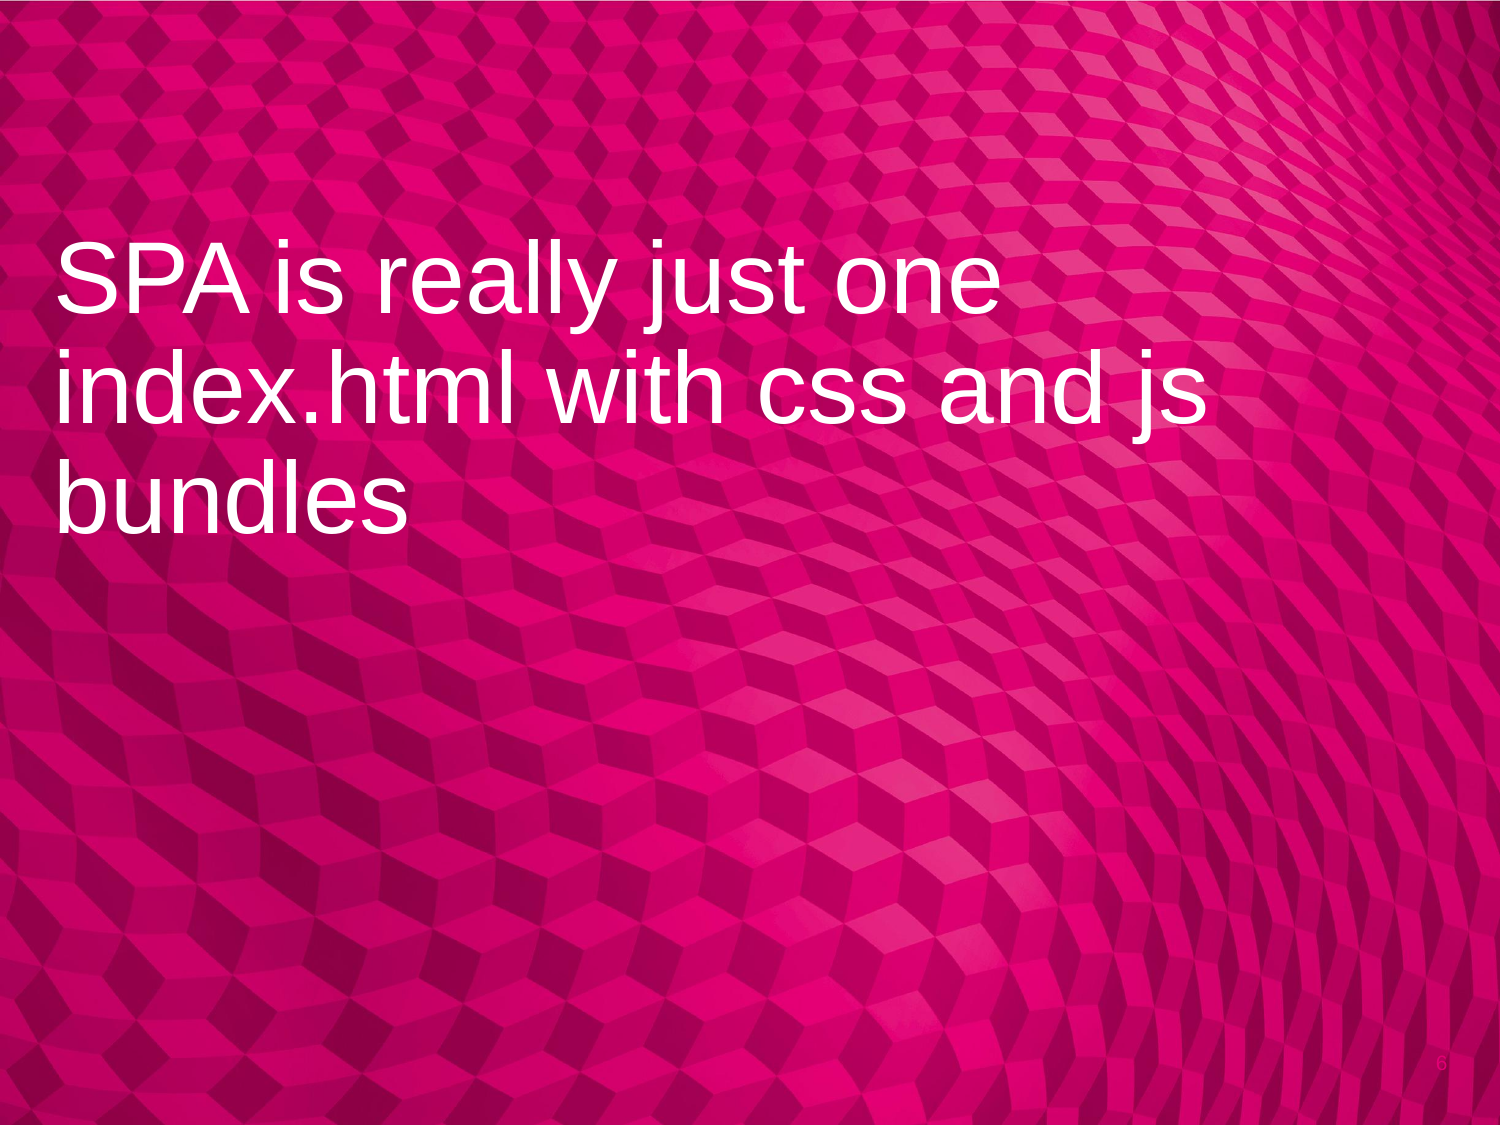

# SPA is really just one index.html with css and js bundles
6